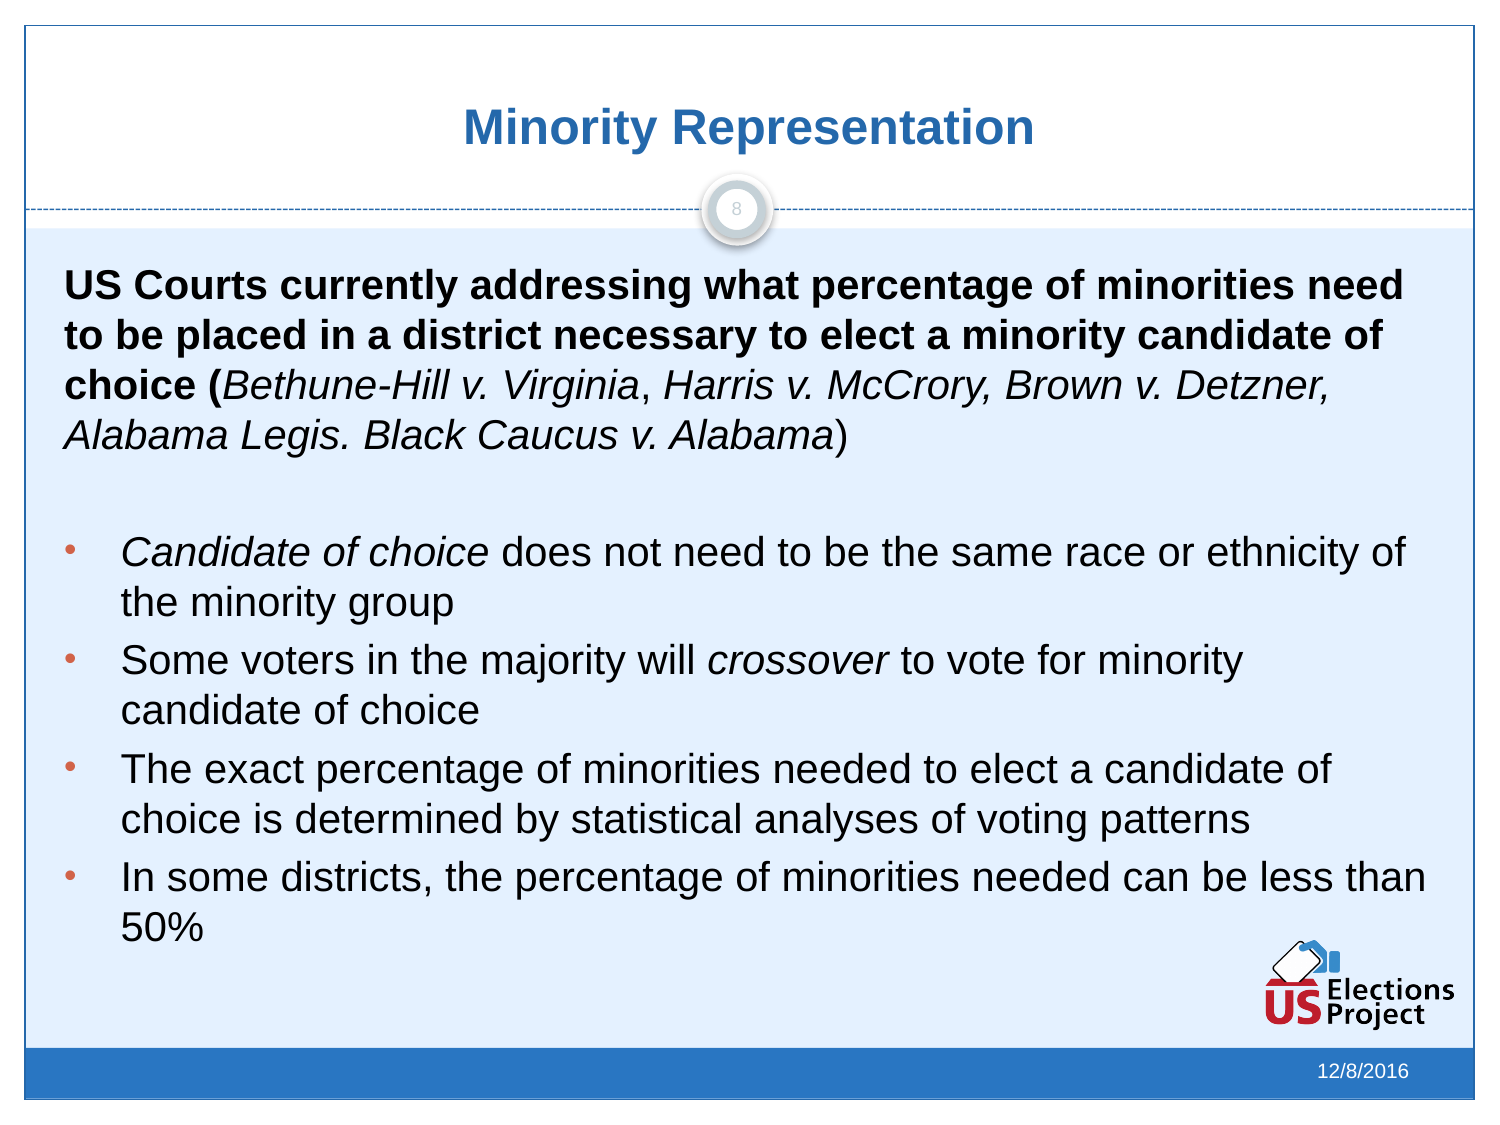

# Minority Representation
US Courts currently addressing what percentage of minorities need to be placed in a district necessary to elect a minority candidate of choice (Bethune-Hill v. Virginia, Harris v. McCrory, Brown v. Detzner, Alabama Legis. Black Caucus v. Alabama)

Candidate of choice does not need to be the same race or ethnicity of the minority group
Some voters in the majority will crossover to vote for minority candidate of choice
The exact percentage of minorities needed to elect a candidate of choice is determined by statistical analyses of voting patterns
In some districts, the percentage of minorities needed can be less than 50%